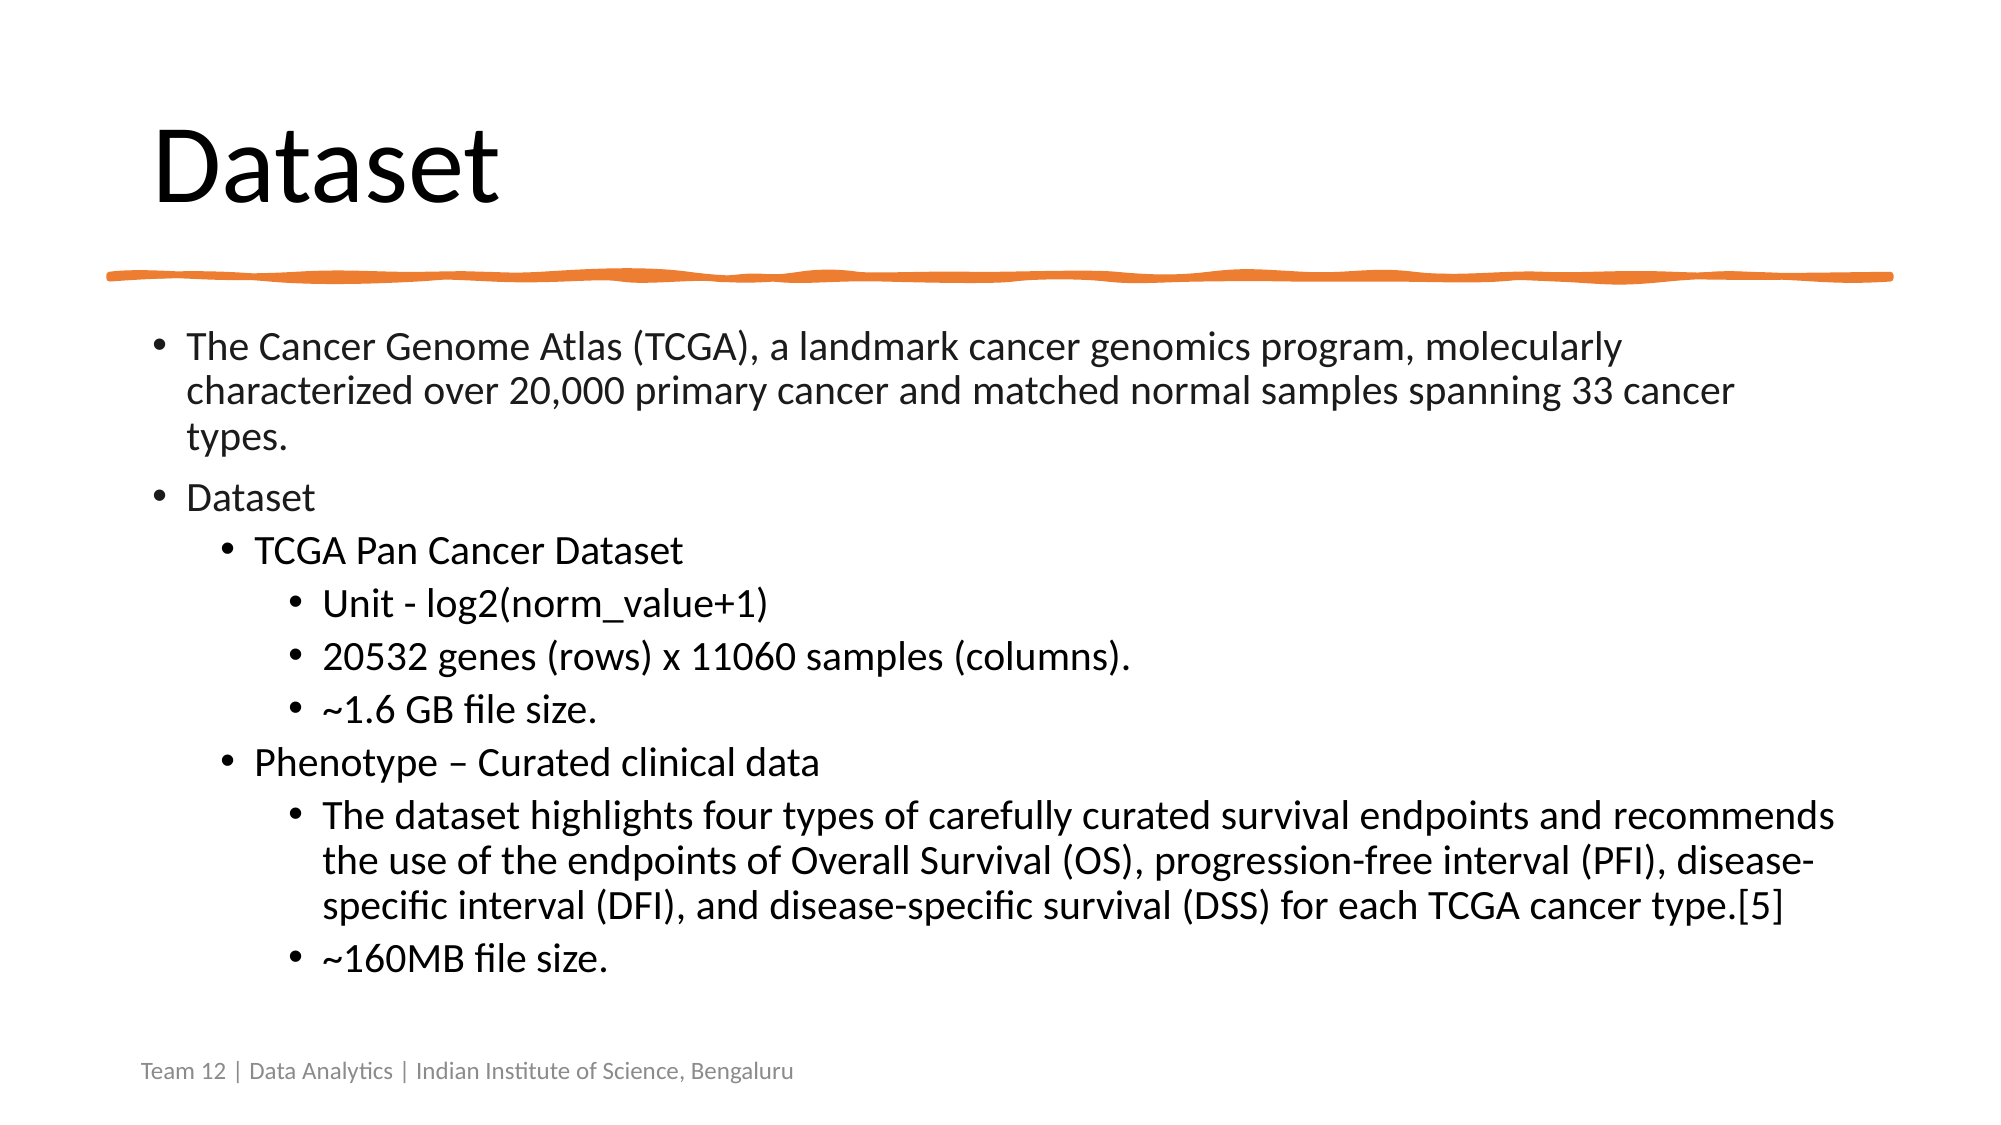

# Dataset

The Cancer Genome Atlas (TCGA), a landmark cancer genomics program, molecularly characterized over 20,000 primary cancer and matched normal samples spanning 33 cancer types.
Dataset
TCGA Pan Cancer Dataset
Unit - log2(norm_value+1)
20532 genes (rows) x 11060 samples (columns).
~1.6 GB file size.
Phenotype – Curated clinical data
The dataset highlights four types of carefully curated survival endpoints and recommends the use of the endpoints of Overall Survival (OS), progression-free interval (PFI), disease-specific interval (DFI), and disease-specific survival (DSS) for each TCGA cancer type.[5]
~160MB file size.

Team 12 | Data Analytics | Indian Institute of Science, Bengaluru
5